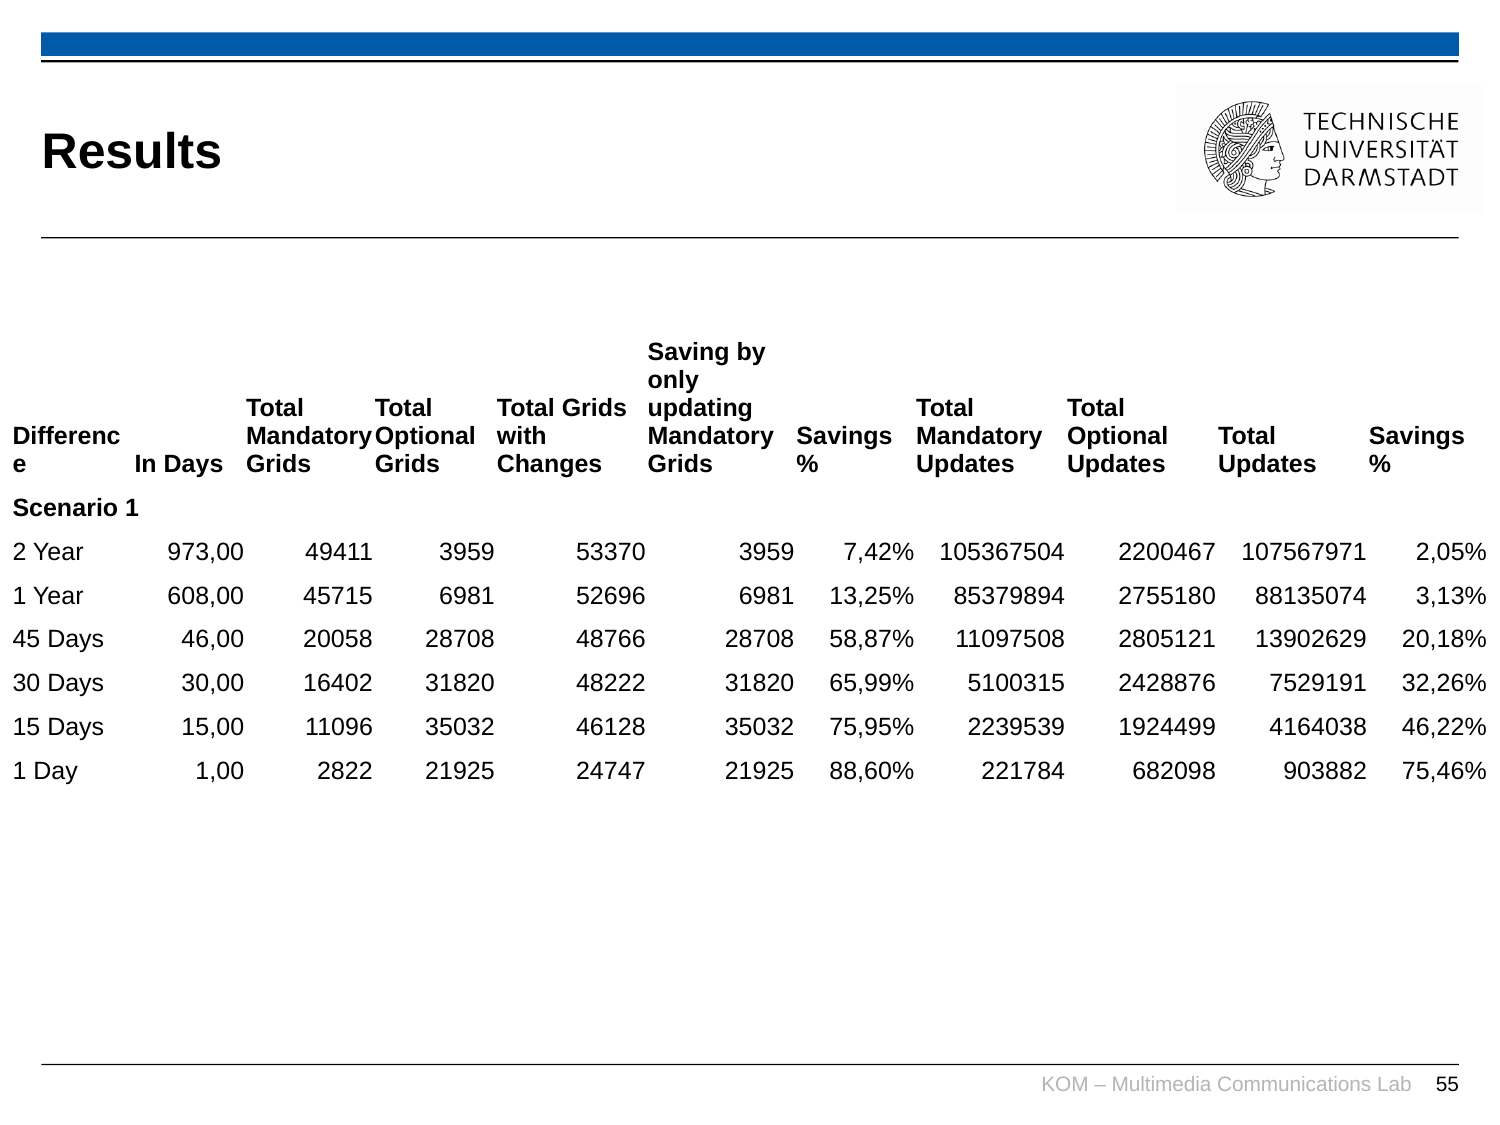

# Results
| Difference | In Days | Total Mandatory Grids | Total Optional Grids | Total Grids with Changes | Saving by only updating Mandatory Grids | Savings % | Total Mandatory Updates | Total Optional Updates | Total Updates | Savings % |
| --- | --- | --- | --- | --- | --- | --- | --- | --- | --- | --- |
| Scenario 1 |  |  |  |  |  |  |  |  |  |  |
| 2 Year | 973,00 | 49411 | 3959 | 53370 | 3959 | 7,42% | 105367504 | 2200467 | 107567971 | 2,05% |
| 1 Year | 608,00 | 45715 | 6981 | 52696 | 6981 | 13,25% | 85379894 | 2755180 | 88135074 | 3,13% |
| 45 Days | 46,00 | 20058 | 28708 | 48766 | 28708 | 58,87% | 11097508 | 2805121 | 13902629 | 20,18% |
| 30 Days | 30,00 | 16402 | 31820 | 48222 | 31820 | 65,99% | 5100315 | 2428876 | 7529191 | 32,26% |
| 15 Days | 15,00 | 11096 | 35032 | 46128 | 35032 | 75,95% | 2239539 | 1924499 | 4164038 | 46,22% |
| 1 Day | 1,00 | 2822 | 21925 | 24747 | 21925 | 88,60% | 221784 | 682098 | 903882 | 75,46% |